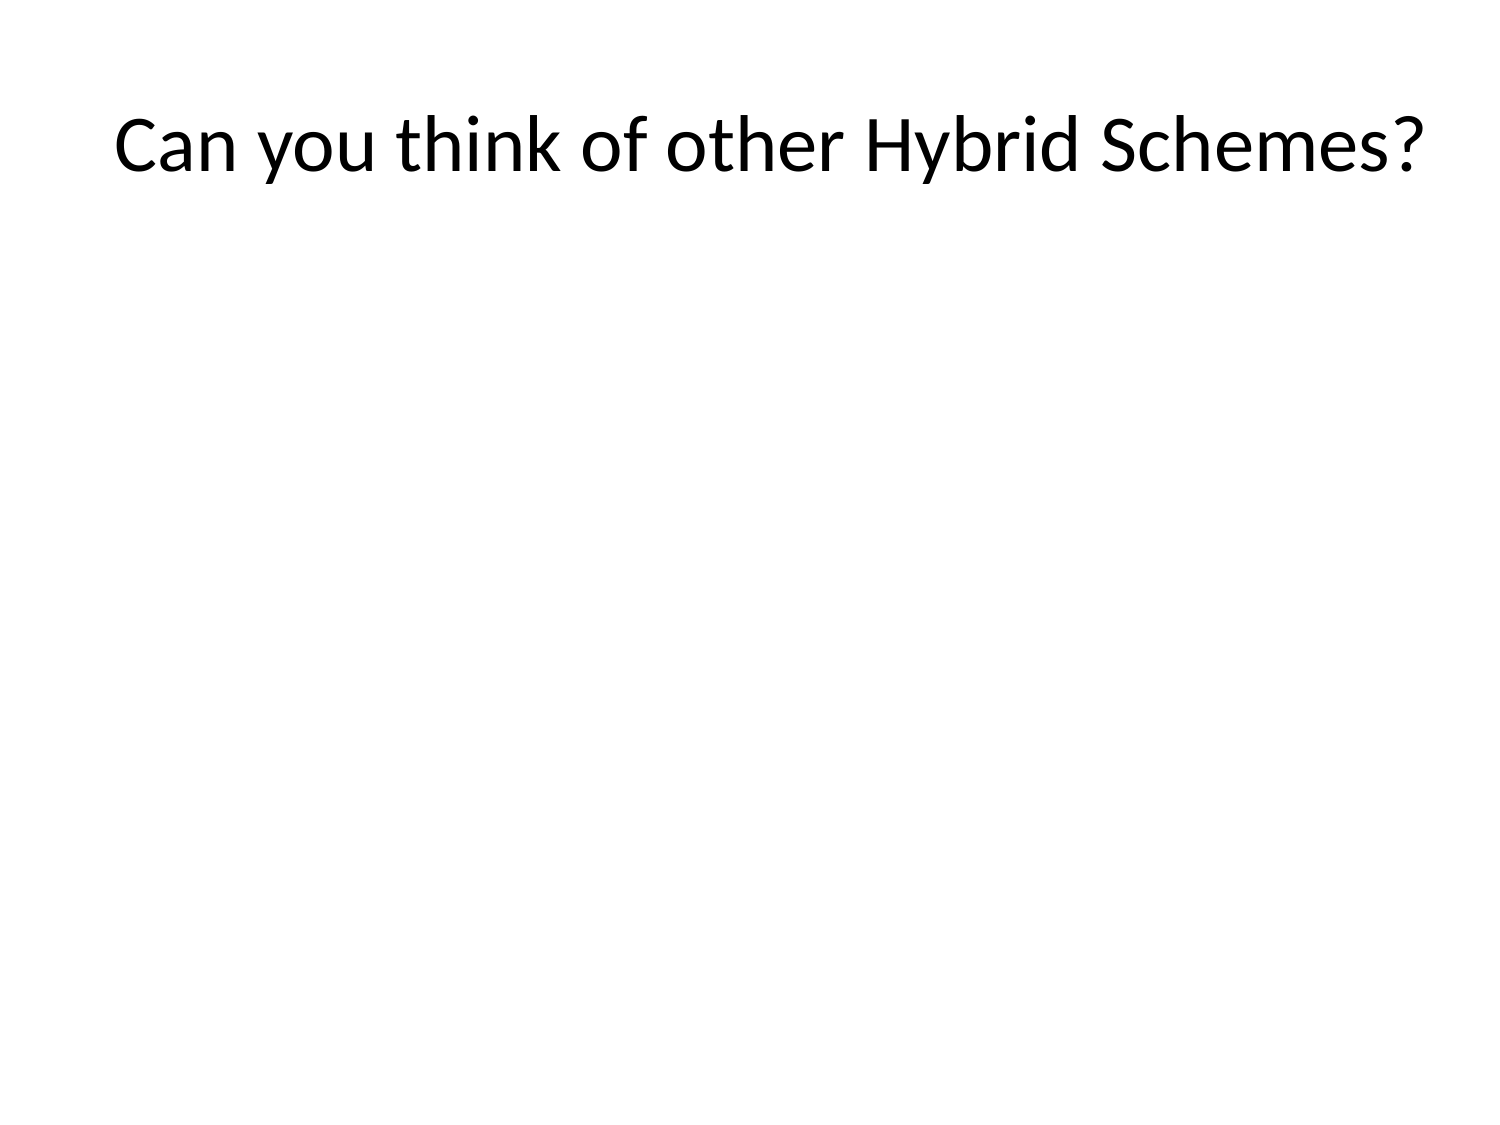

# Can you think of other Hybrid Schemes?